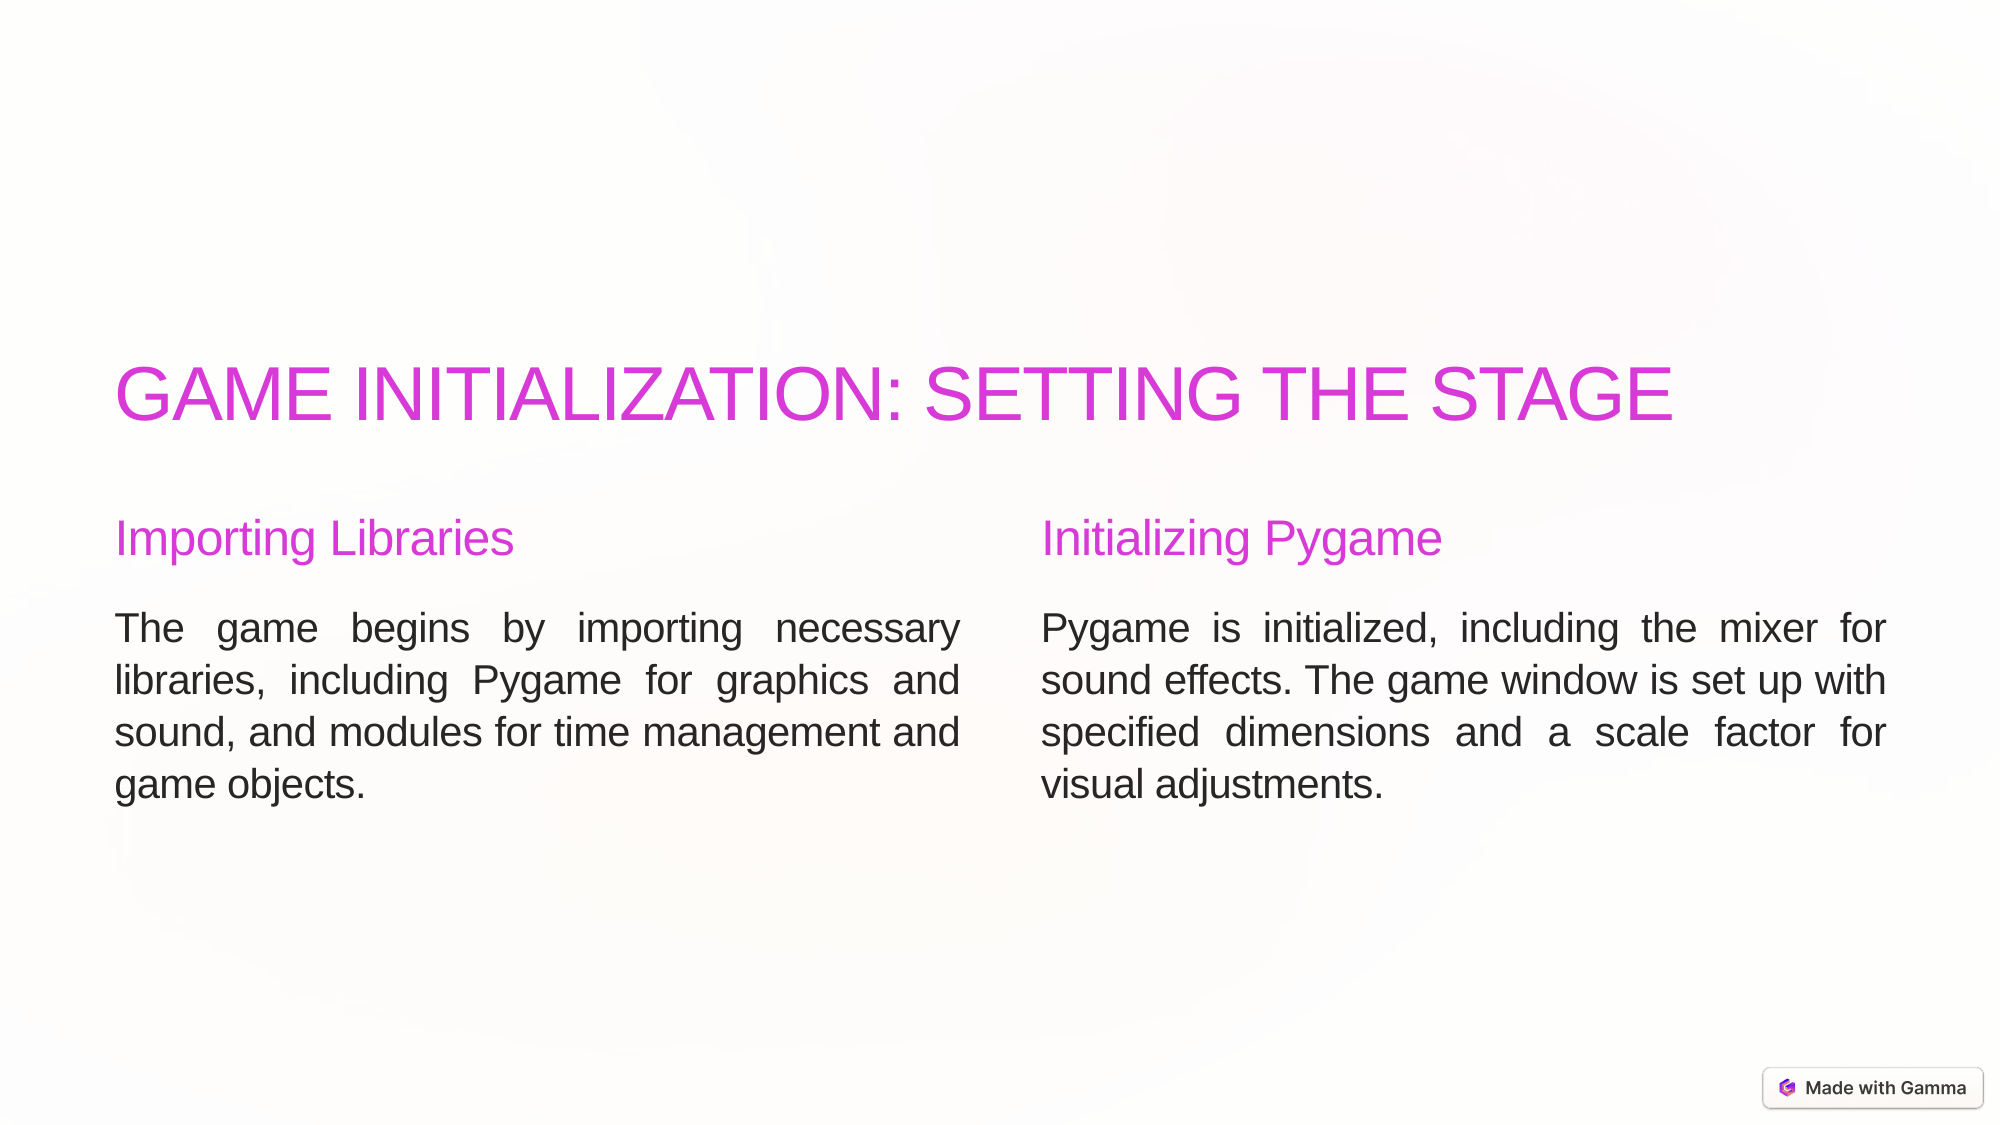

GAME INITIALIZATION: SETTING THE STAGE
Importing Libraries
Initializing Pygame
The game begins by importing necessary libraries, including Pygame for graphics and sound, and modules for time management and game objects.
Pygame is initialized, including the mixer for sound effects. The game window is set up with specified dimensions and a scale factor for visual adjustments.